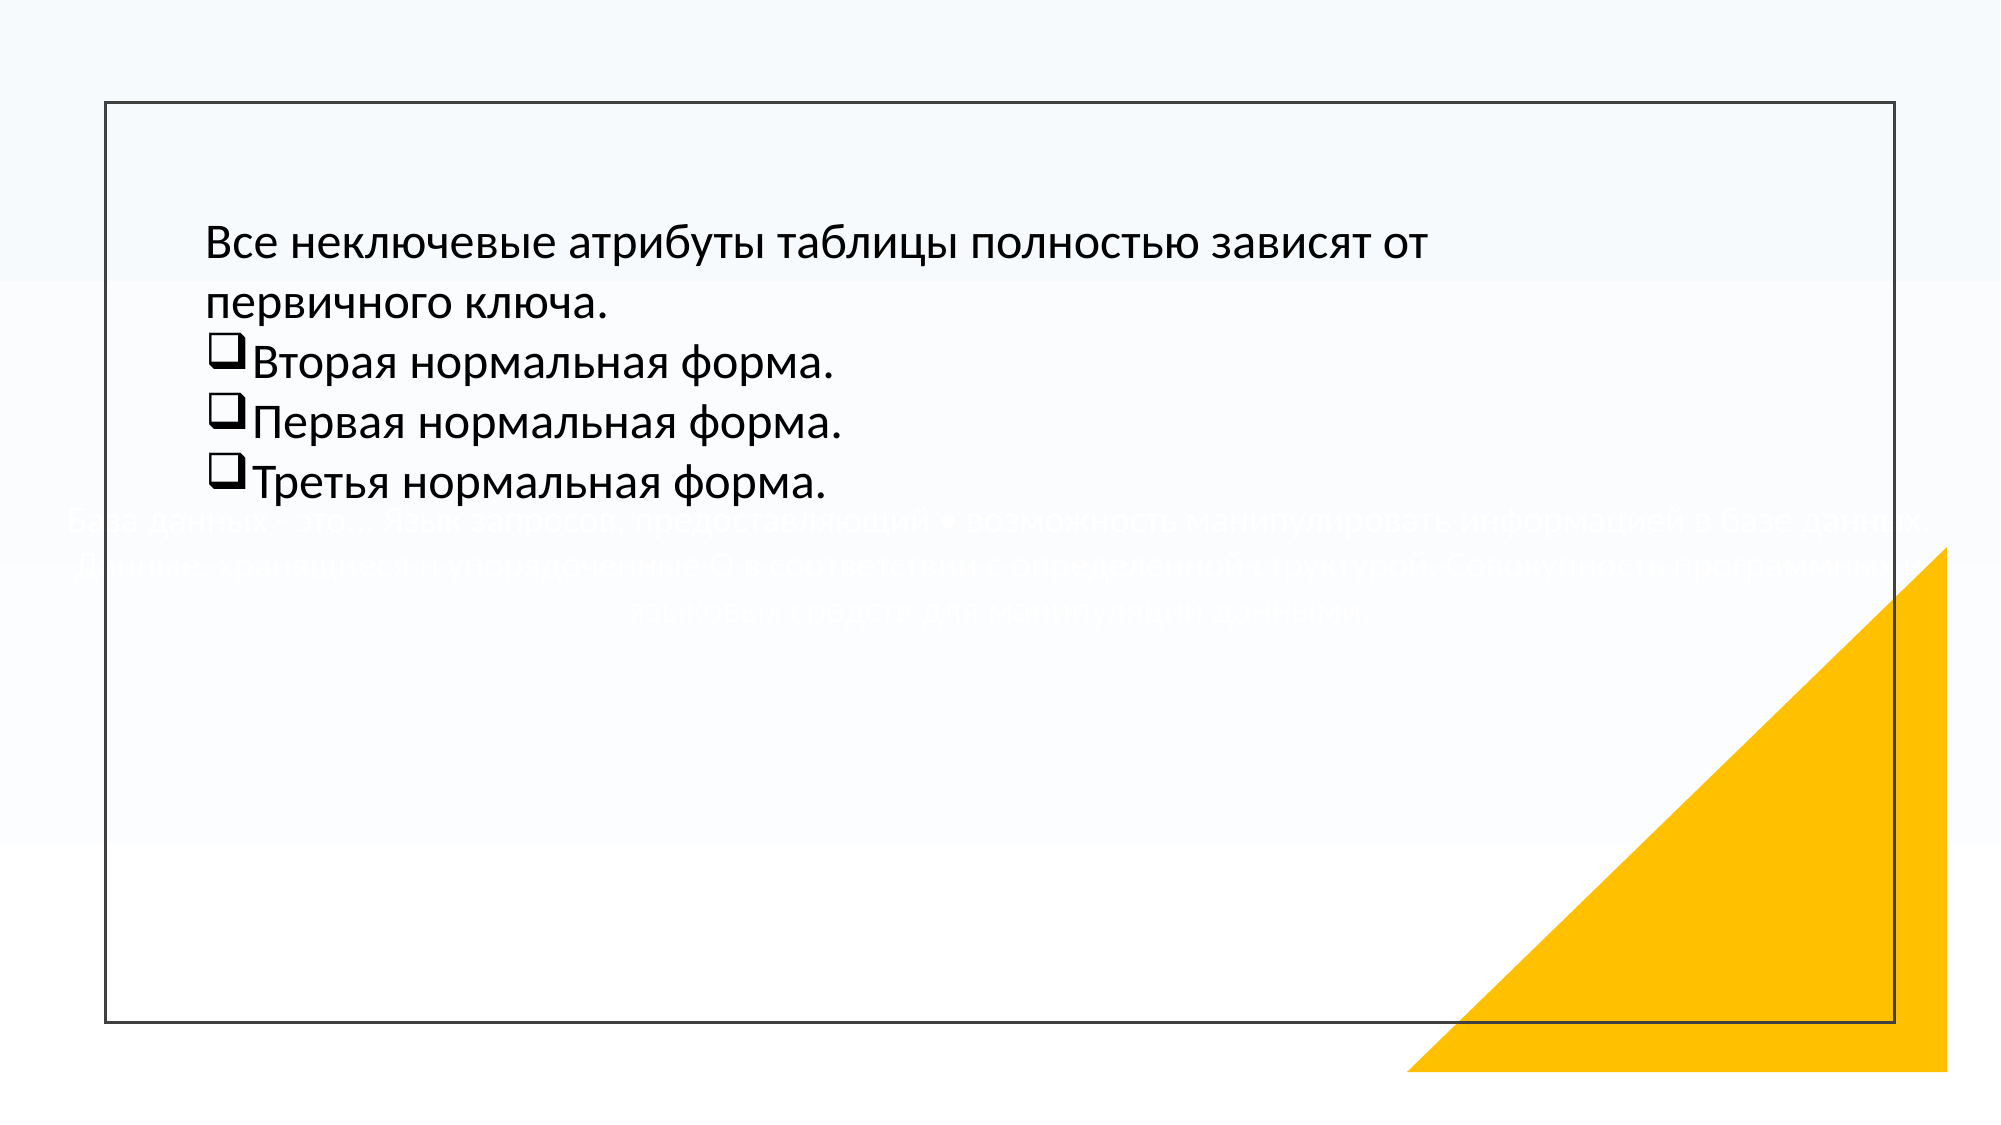

База данных - это... Язык запросов, предоставляющий • возможность манипулировать информацией в базе данных. Данные, хранящиеся и упорядоченные О в соответствии с определенной структурой. Совокупность программных и языковых средств для манипуляции данными.

Все неключевые атрибуты таблицы полностью зависят от первичного ключа.
Вторая нормальная форма.
Первая нормальная форма.
Третья нормальная форма.